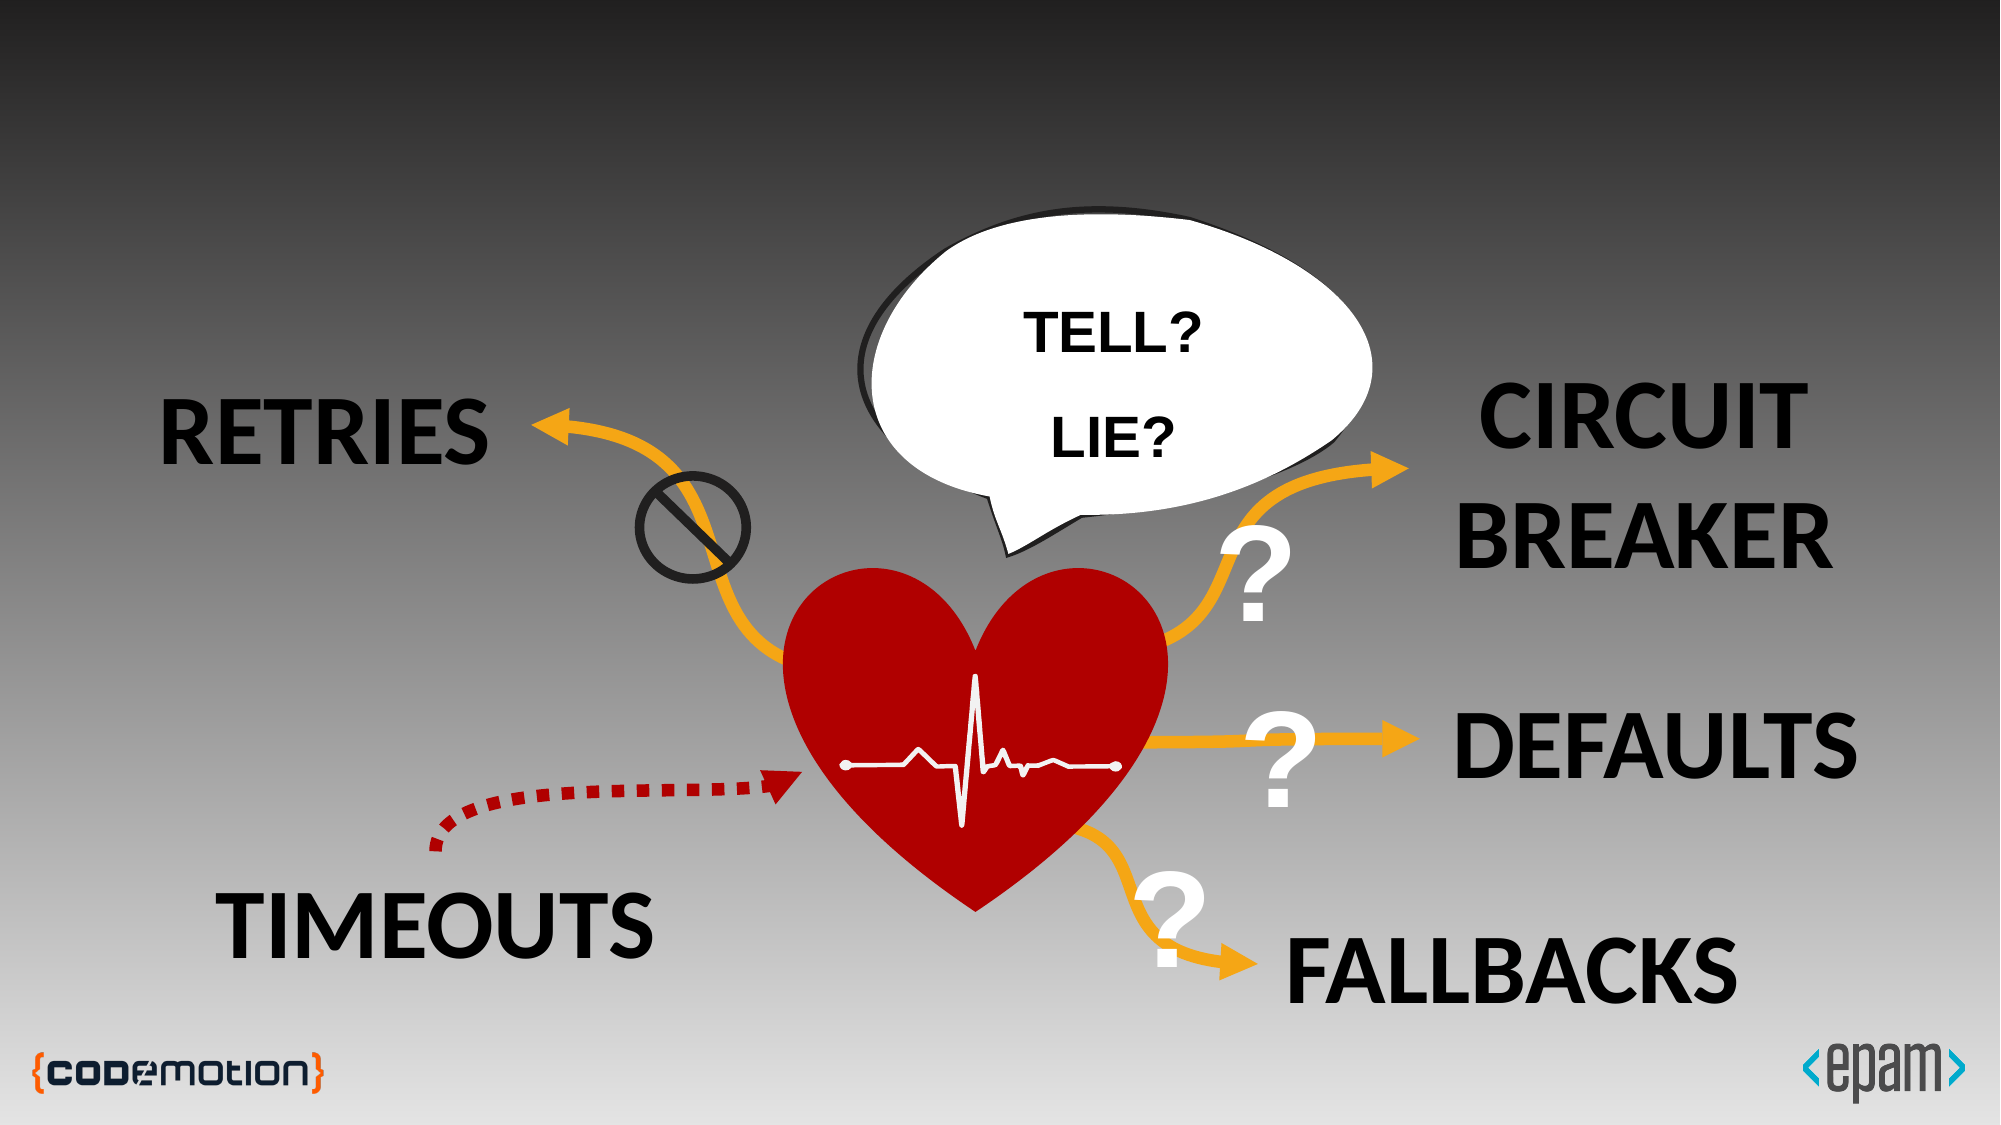

TELL?
LIE?

CIRCUIT
BREAKER
RETRIES

?
?
DEFAULTS
?
TIMEOUTS
FALLBACKS